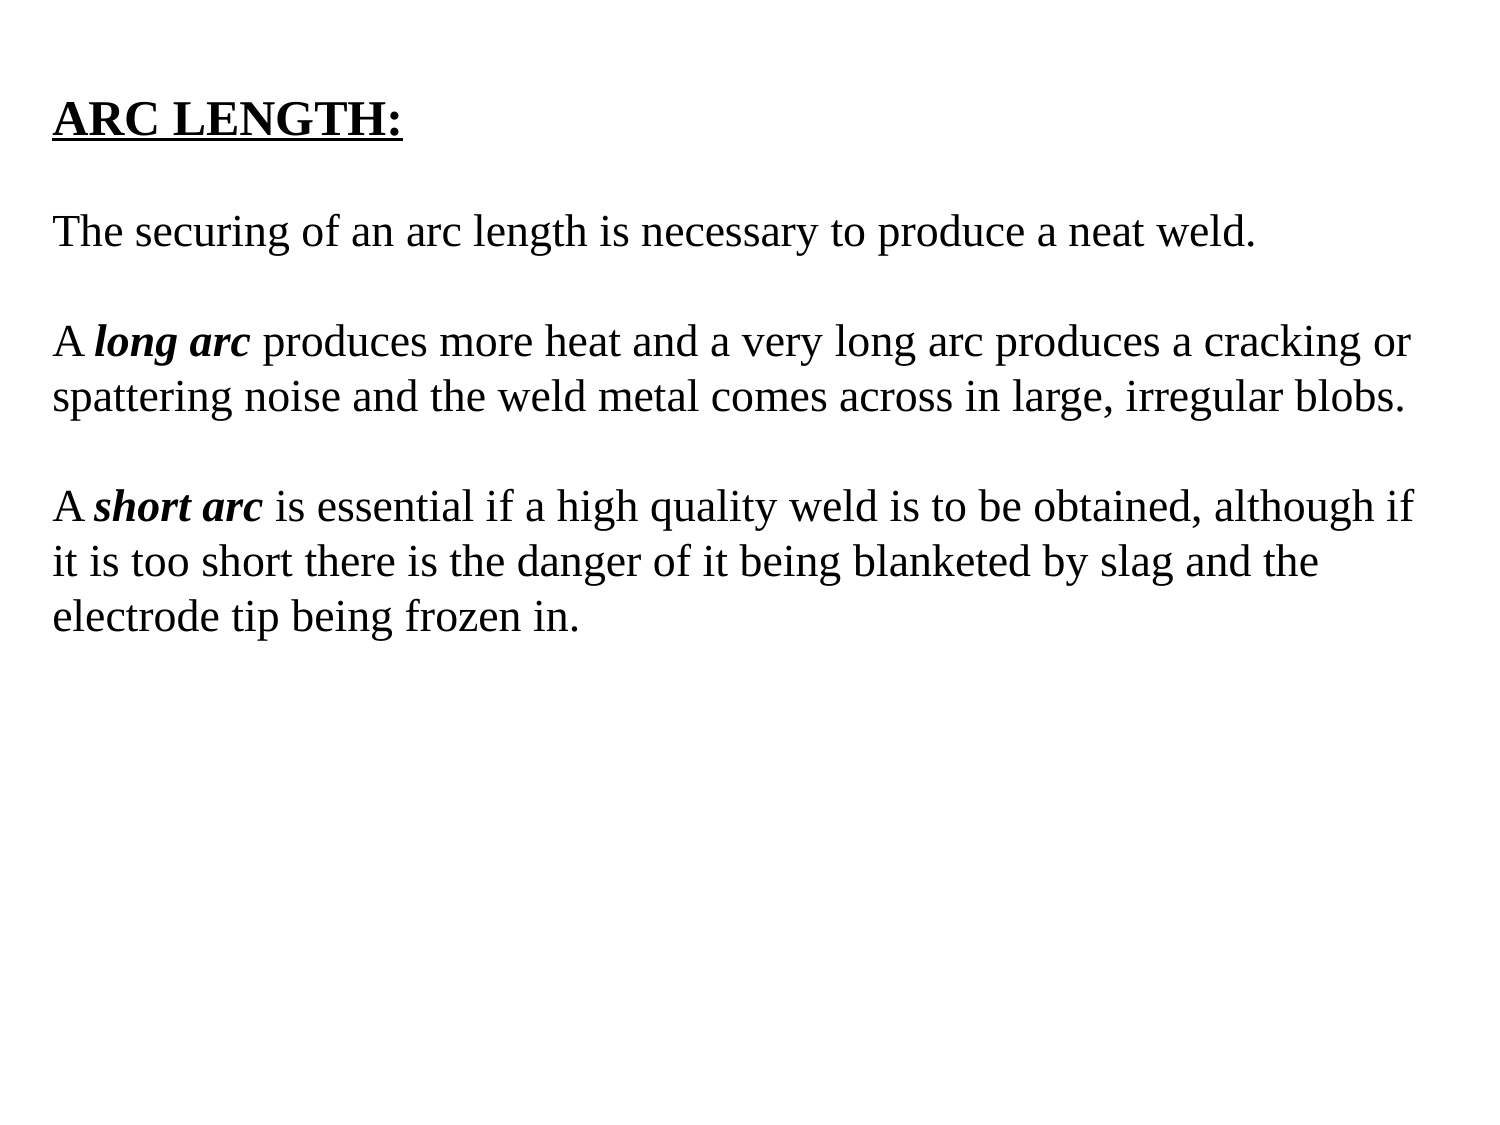

ARC LENGTH:

The securing of an arc length is necessary to produce a neat weld.

A long arc produces more heat and a very long arc produces a cracking or spattering noise and the weld metal comes across in large, irregular blobs.

A short arc is essential if a high quality weld is to be obtained, although if it is too short there is the danger of it being blanketed by slag and the electrode tip being frozen in.